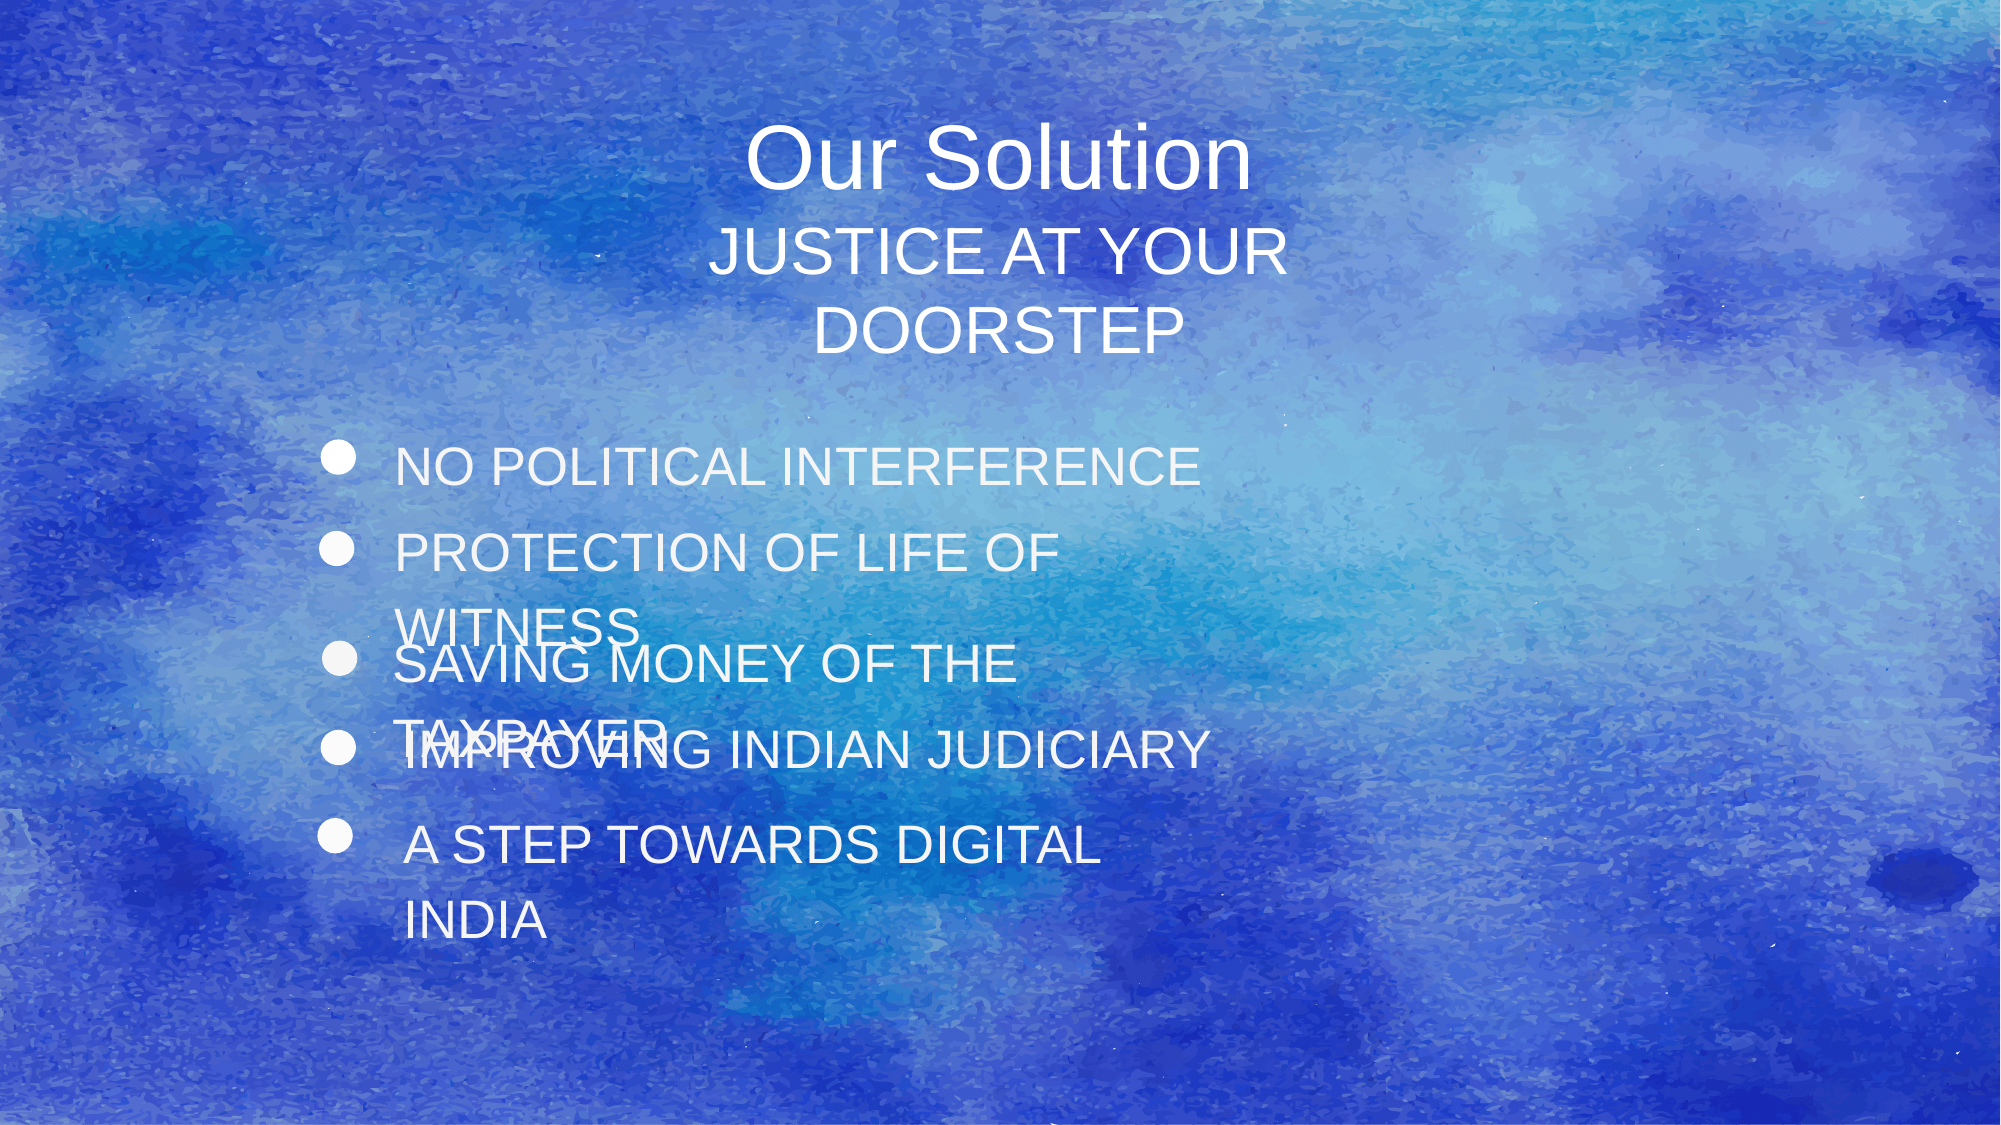

Our Solution
JUSTICE AT YOUR DOORSTEP
NO POLITICAL INTERFERENCE

PROTECTION OF LIFE OF WITNESS

SAVING MONEY OF THE TAXPAYER

IMPROVING INDIAN JUDICIARY

A STEP TOWARDS DIGITAL INDIA